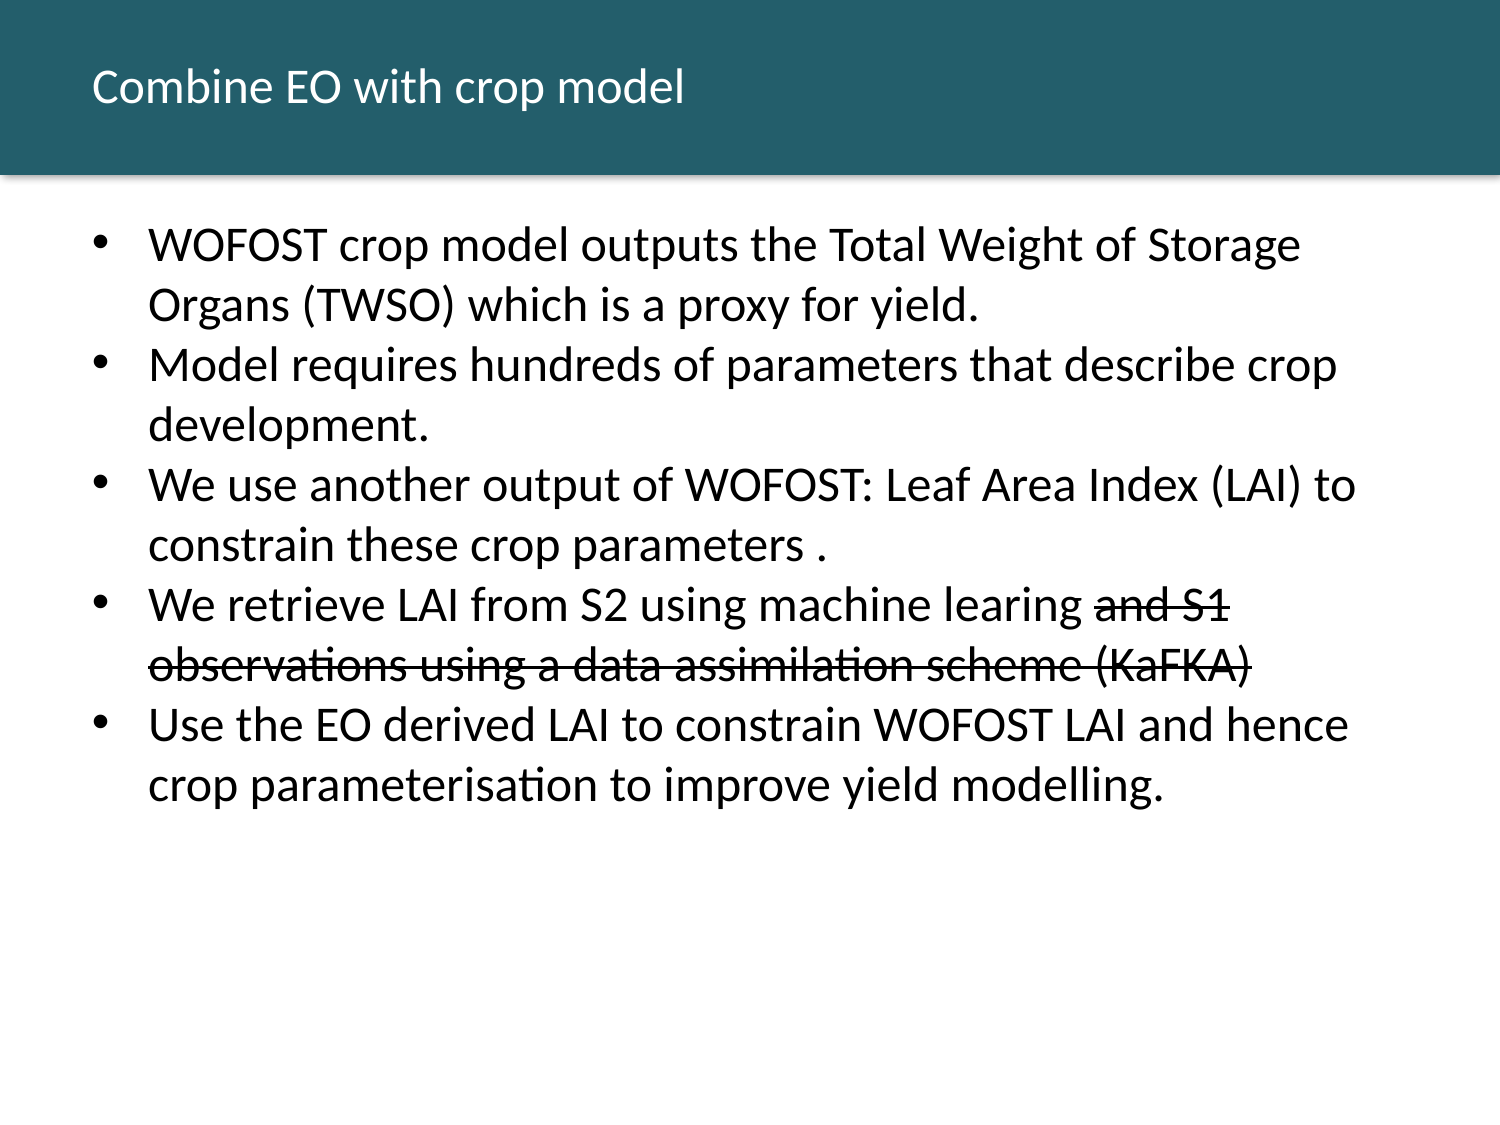

Combine EO with crop model
WOFOST crop model outputs the Total Weight of Storage Organs (TWSO) which is a proxy for yield.
Model requires hundreds of parameters that describe crop development.
We use another output of WOFOST: Leaf Area Index (LAI) to constrain these crop parameters .
We retrieve LAI from S2 using machine learing and S1 observations using a data assimilation scheme (KaFKA)
Use the EO derived LAI to constrain WOFOST LAI and hence crop parameterisation to improve yield modelling.